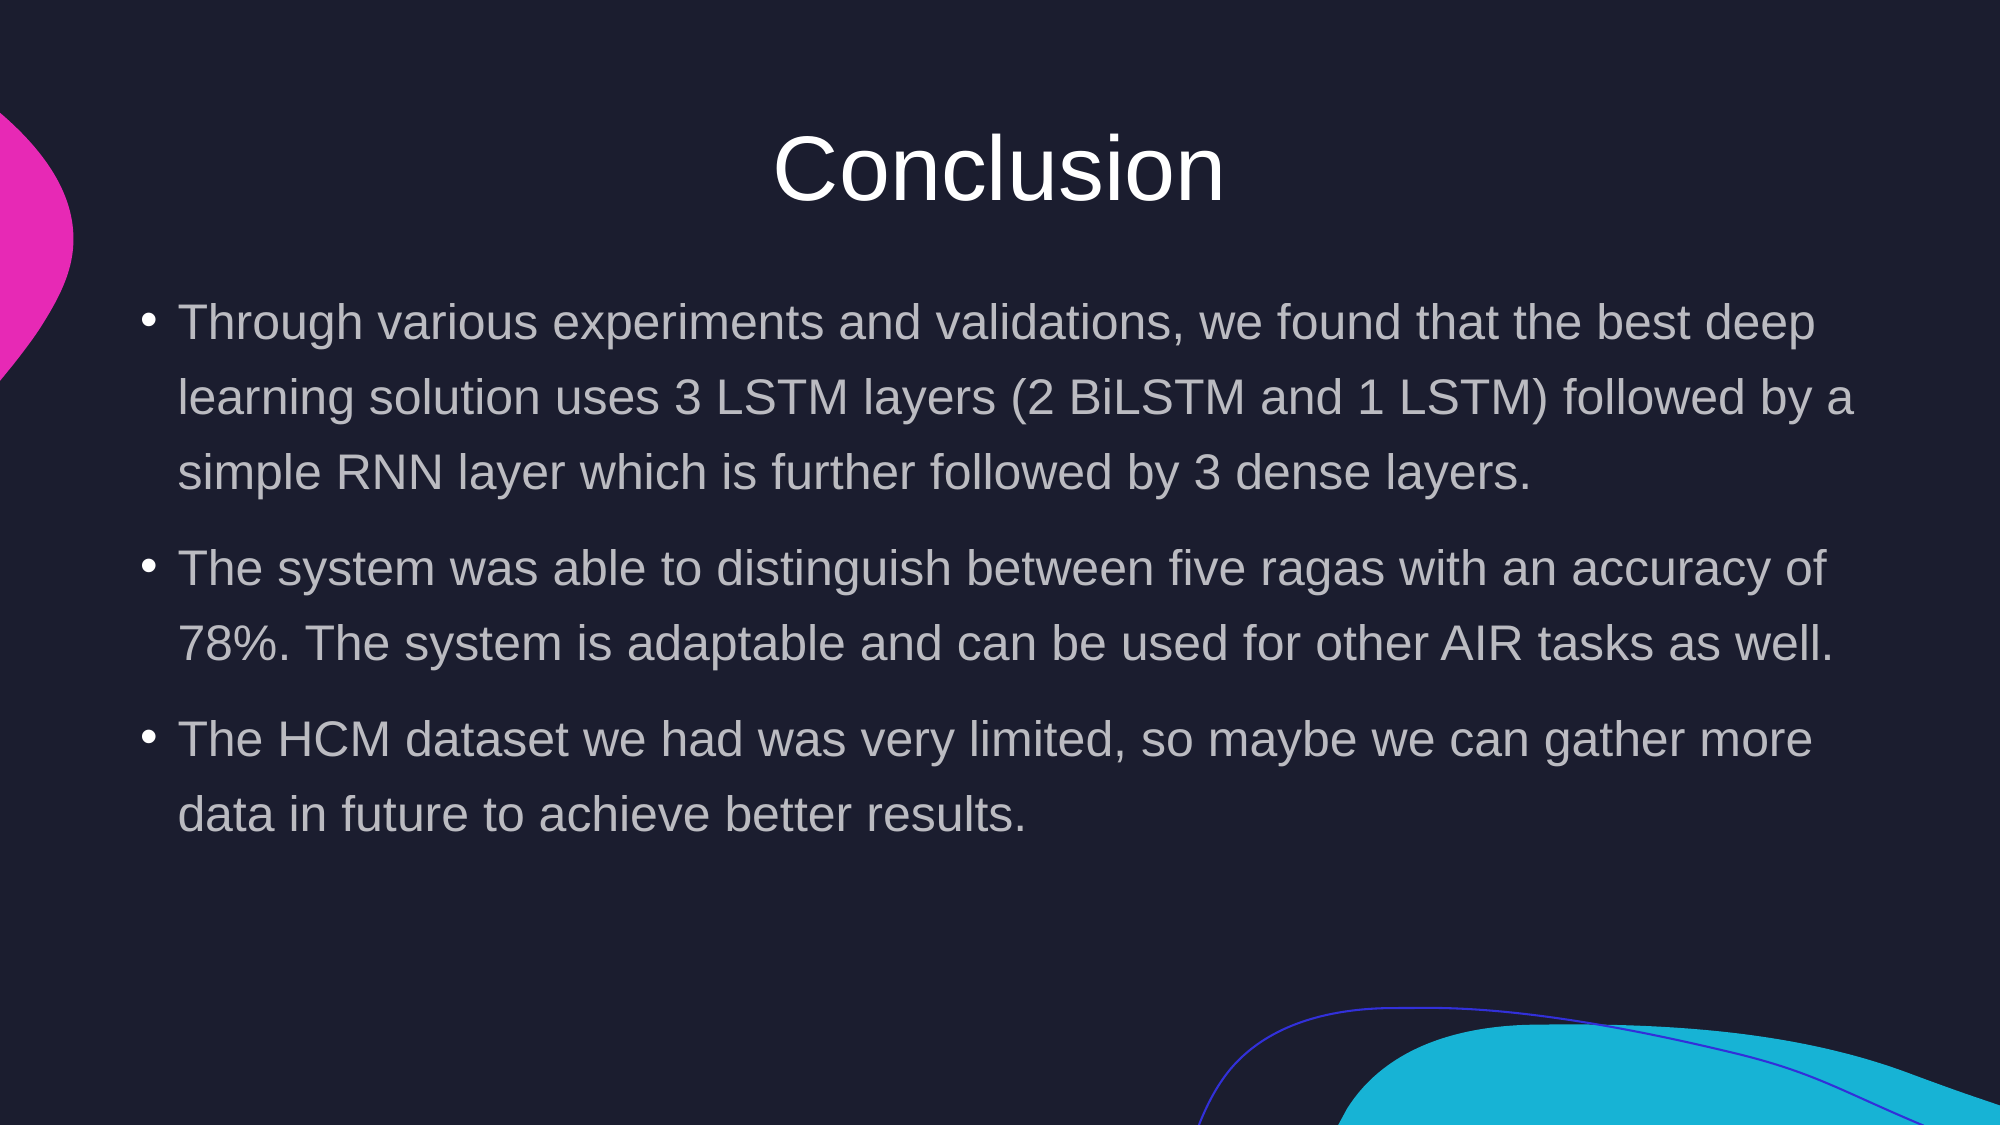

# Conclusion
Through various experiments and validations, we found that the best deep learning solution uses 3 LSTM layers (2 BiLSTM and 1 LSTM) followed by a simple RNN layer which is further followed by 3 dense layers.
The system was able to distinguish between five ragas with an accuracy of 78%. The system is adaptable and can be used for other AIR tasks as well.
The HCM dataset we had was very limited, so maybe we can gather more data in future to achieve better results.